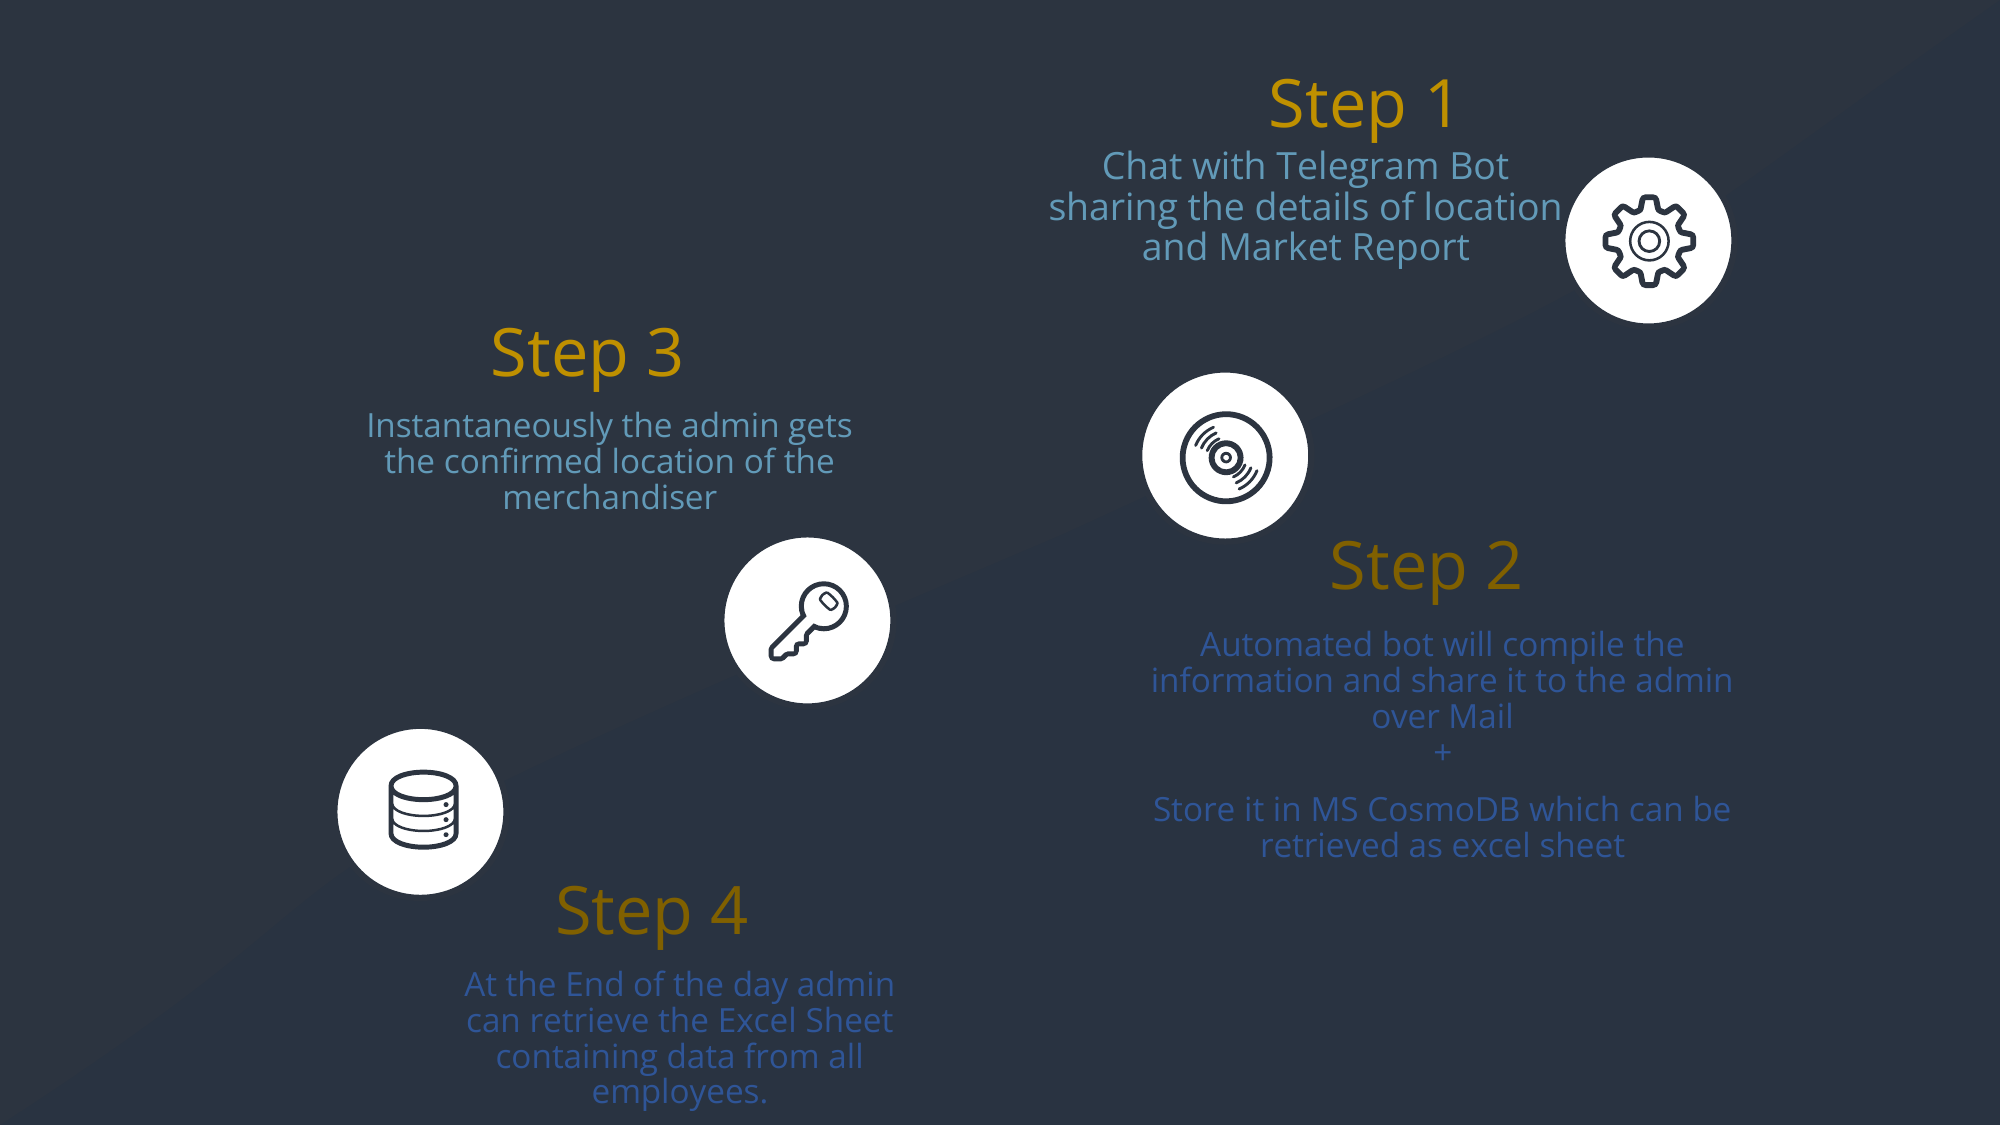

Step 1
Chat with Telegram Bot
sharing the details of location and Market Report

Step 3

Instantaneously the admin gets the confirmed location of the merchandiser
Step 2

Automated bot will compile the information and share it to the admin over Mail
+
Store it in MS CosmoDB which can be retrieved as excel sheet

Step 4
At the End of the day admin can retrieve the Excel Sheet containing data from all employees.